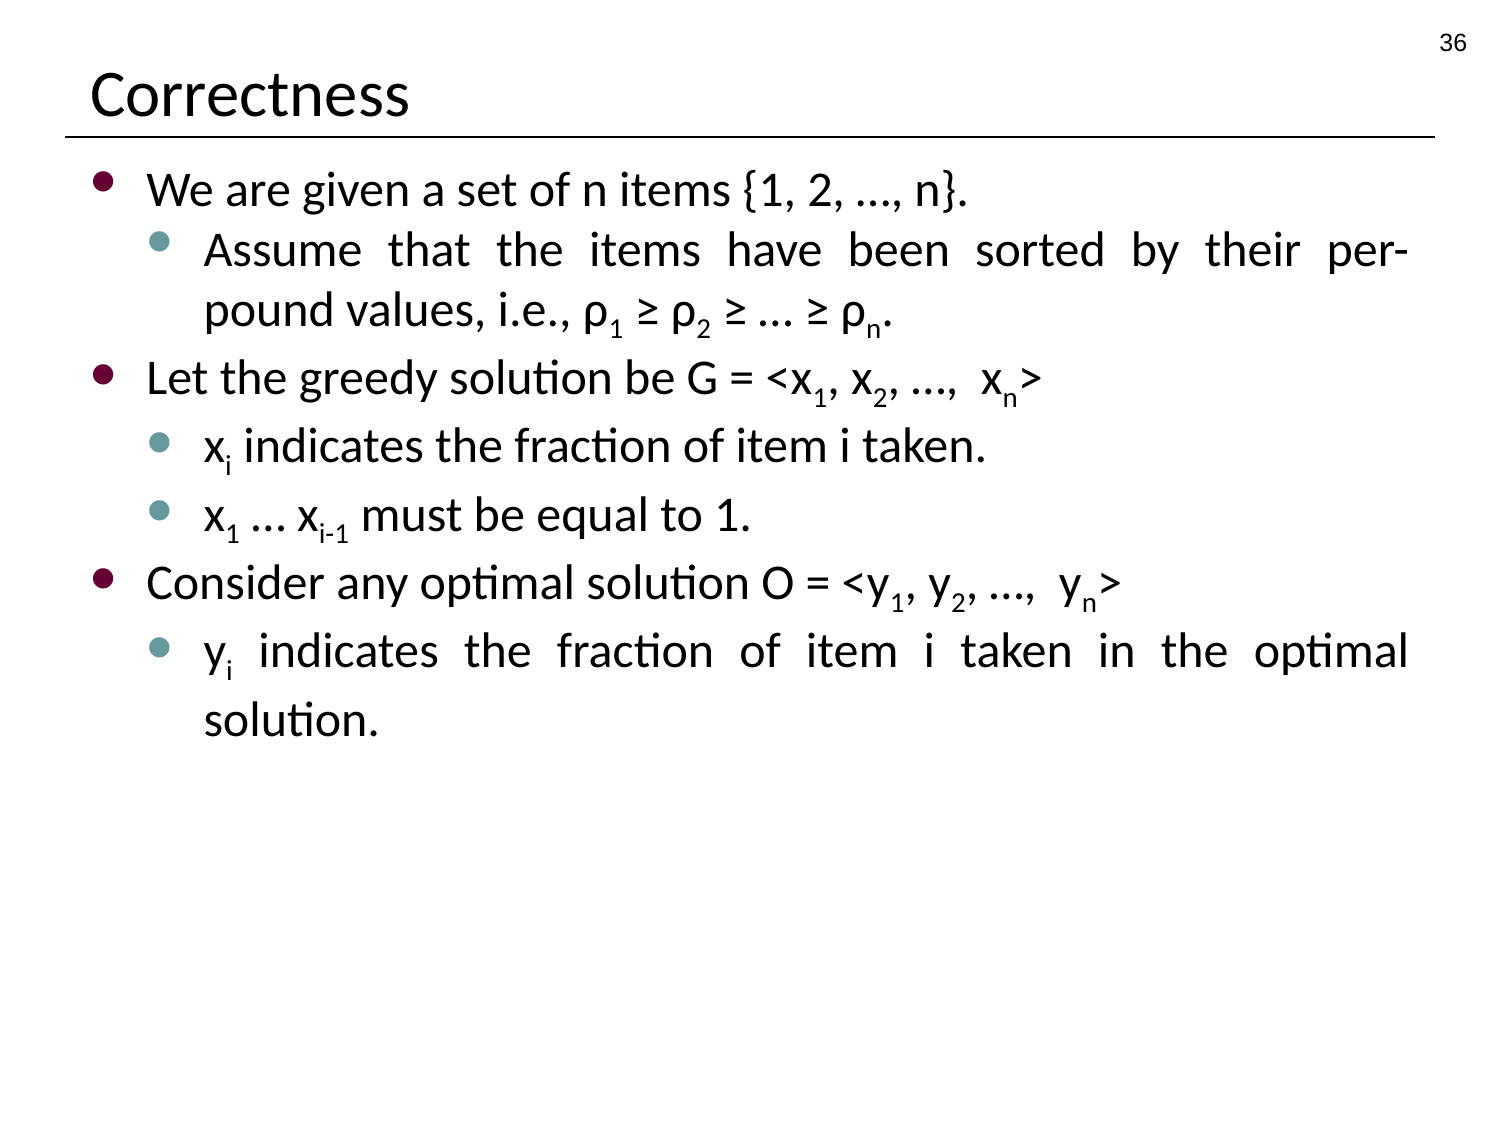

36
# Correctness
We are given a set of n items {1, 2, …, n}.
Assume that the items have been sorted by their per-pound values, i.e., ρ1 ≥ ρ2 ≥ … ≥ ρn.
Let the greedy solution be G = <x1, x2, …,  xn>
xi indicates the fraction of item i taken.
x1 … xi-1 must be equal to 1.
Consider any optimal solution O = <y1, y2, …,  yn>
yi indicates the fraction of item i taken in the optimal solution.